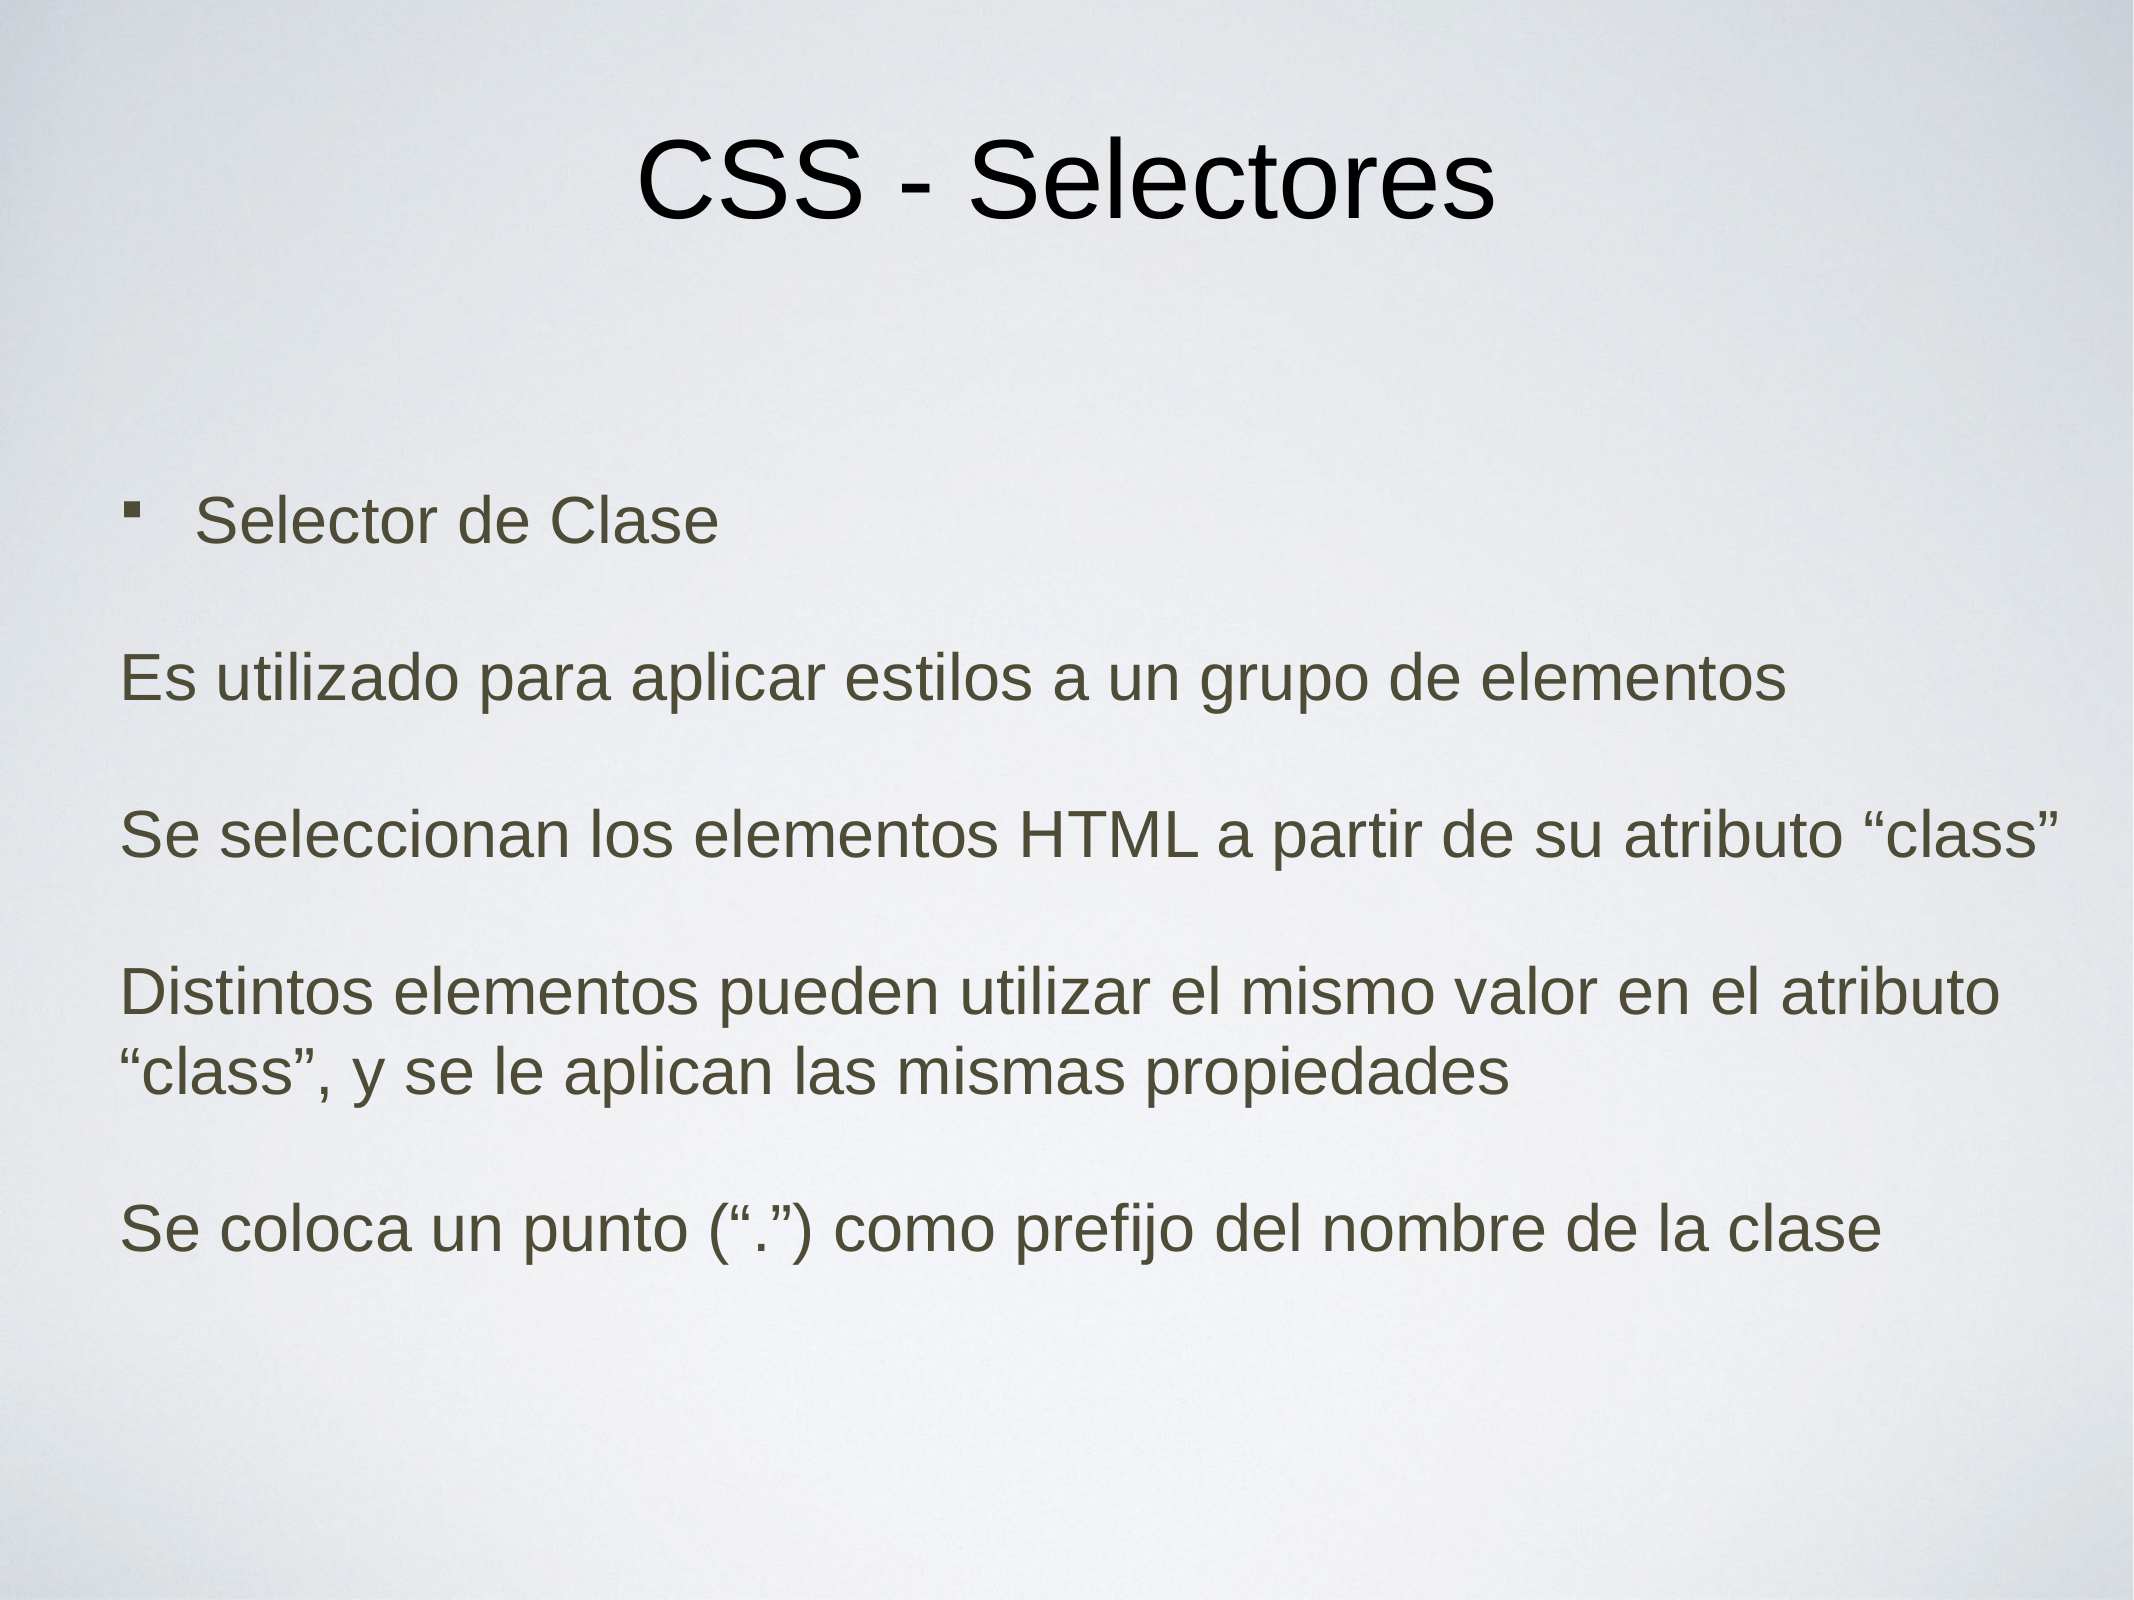

# CSS - Selectores
Selector de Clase
Es utilizado para aplicar estilos a un grupo de elementos
Se seleccionan los elementos HTML a partir de su atributo “class”
Distintos elementos pueden utilizar el mismo valor en el atributo “class”, y se le aplican las mismas propiedades
Se coloca un punto (“.”) como prefijo del nombre de la clase